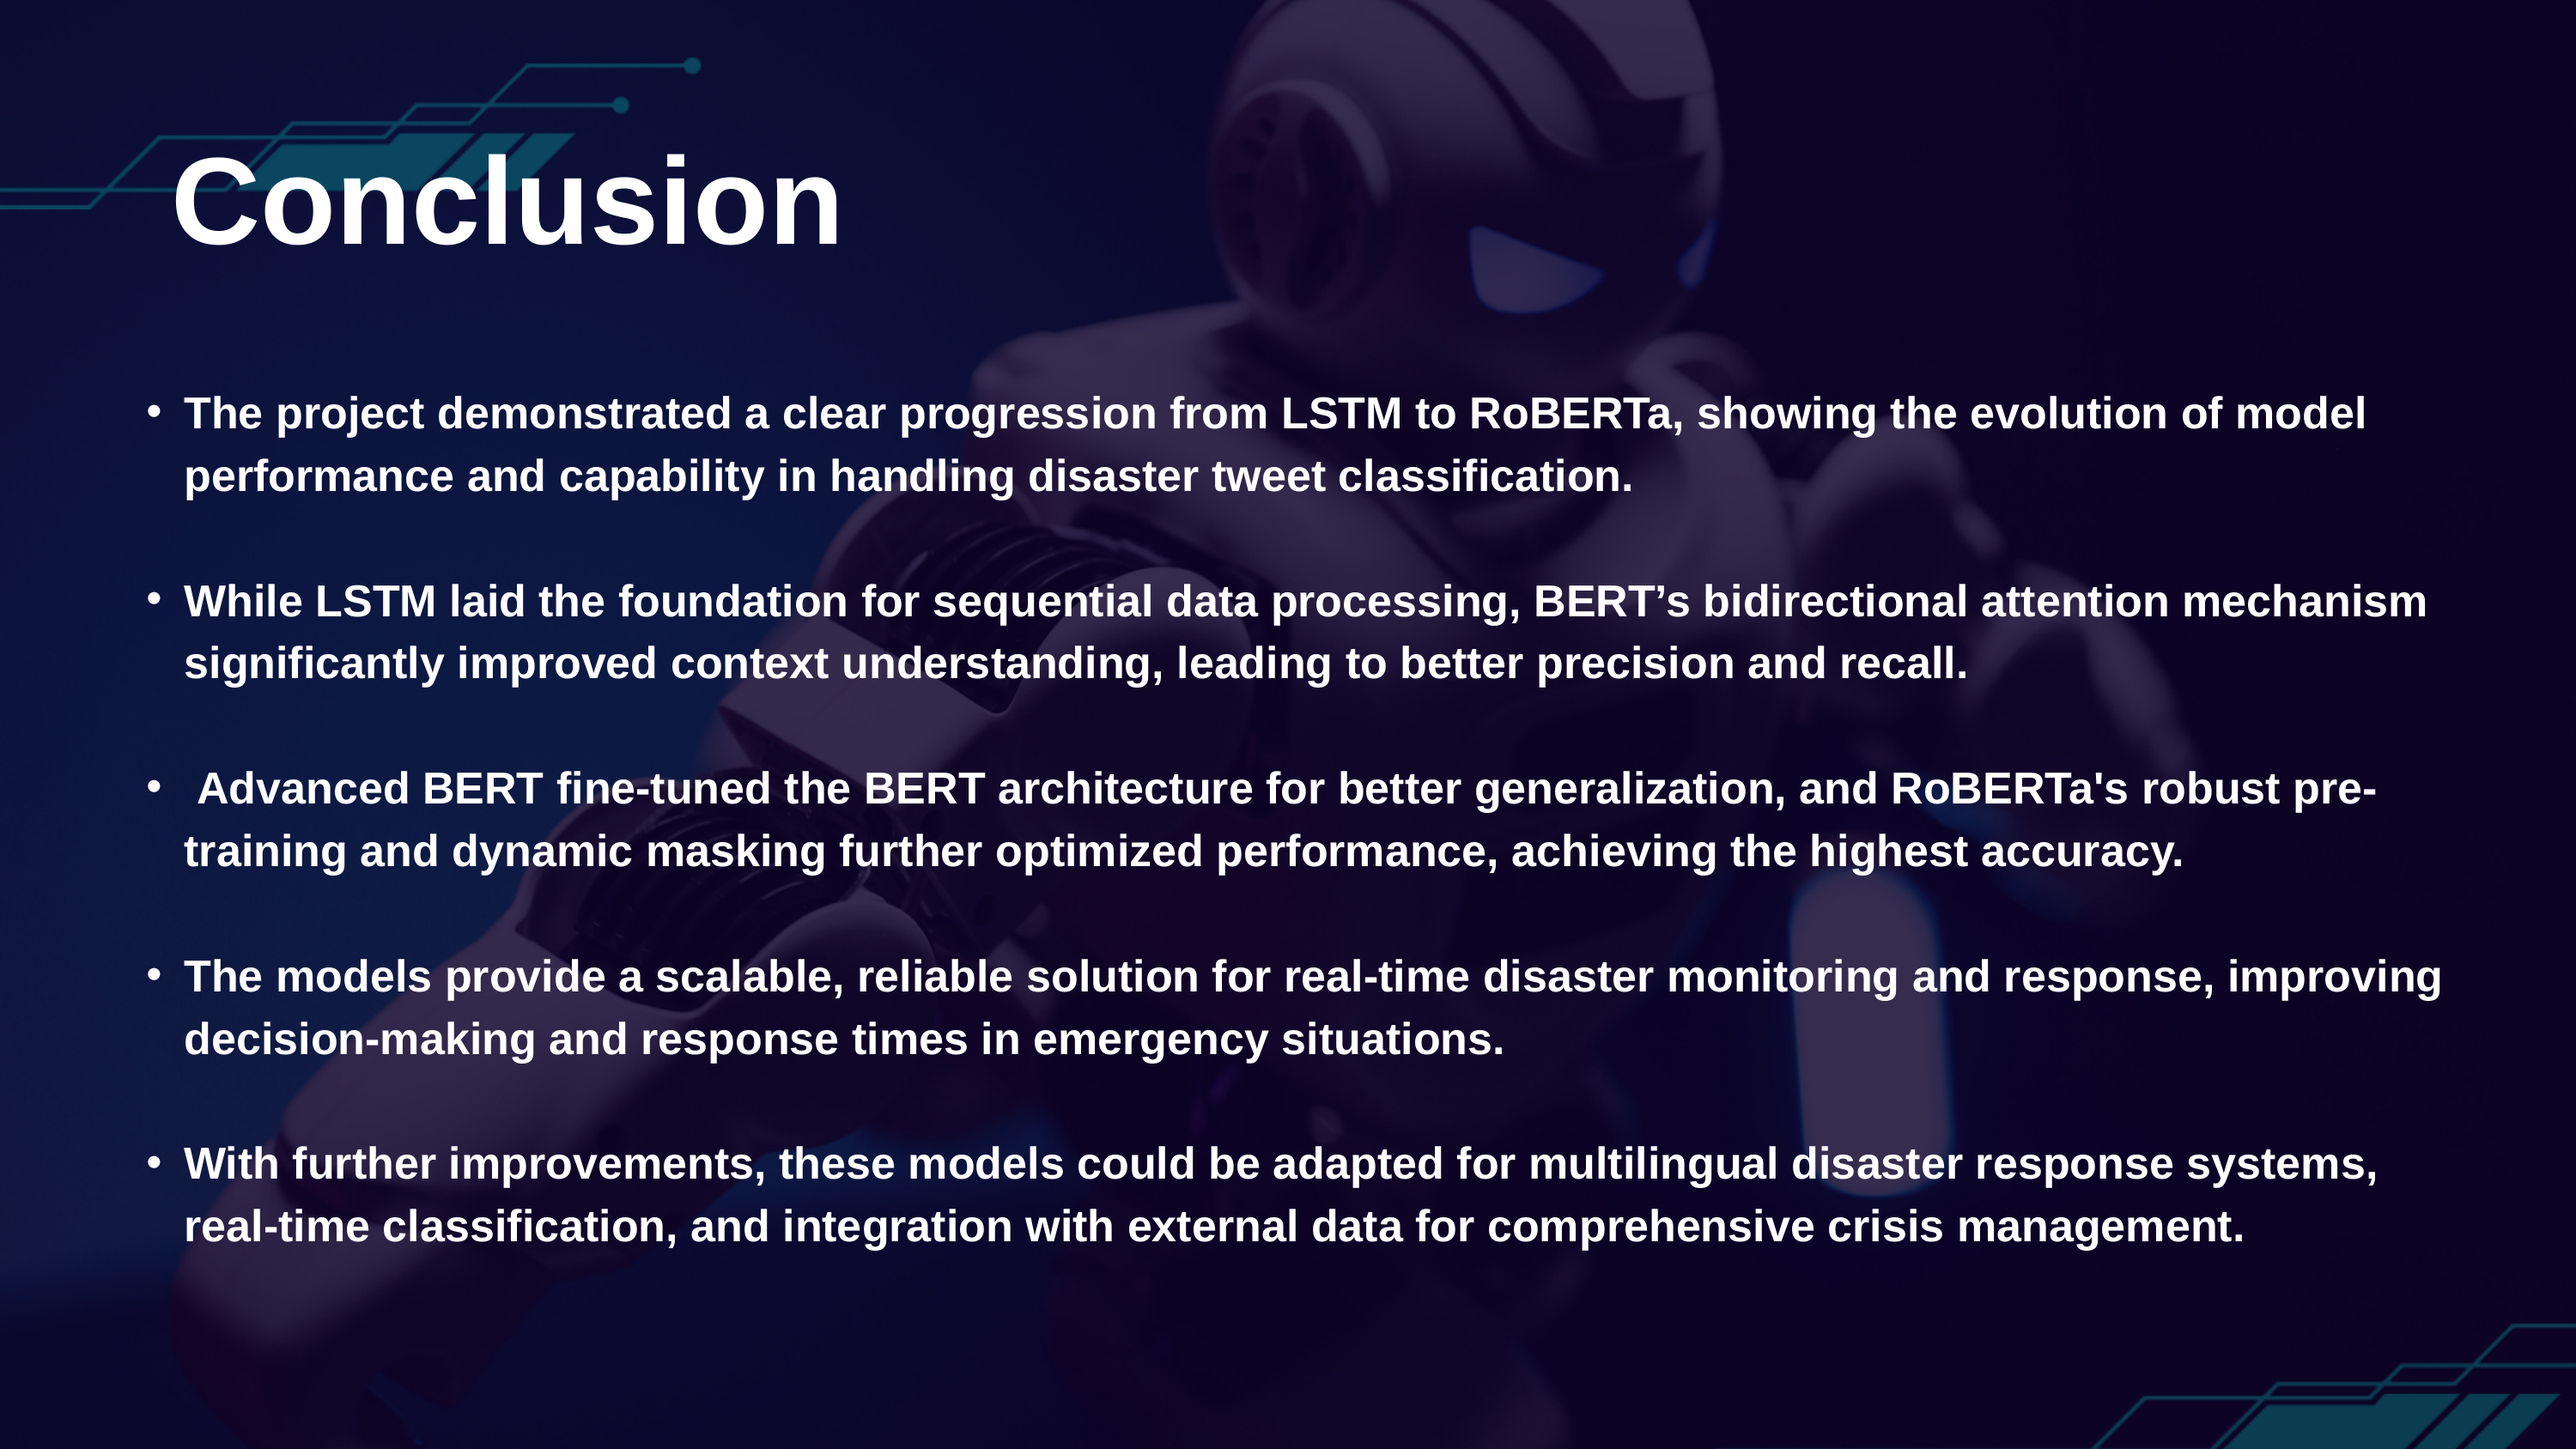

Conclusion
The project demonstrated a clear progression from LSTM to RoBERTa, showing the evolution of model performance and capability in handling disaster tweet classification.

While LSTM laid the foundation for sequential data processing, BERT’s bidirectional attention mechanism significantly improved context understanding, leading to better precision and recall.

 Advanced BERT fine-tuned the BERT architecture for better generalization, and RoBERTa's robust pre-training and dynamic masking further optimized performance, achieving the highest accuracy.

The models provide a scalable, reliable solution for real-time disaster monitoring and response, improving decision-making and response times in emergency situations.

With further improvements, these models could be adapted for multilingual disaster response systems, real-time classification, and integration with external data for comprehensive crisis management.